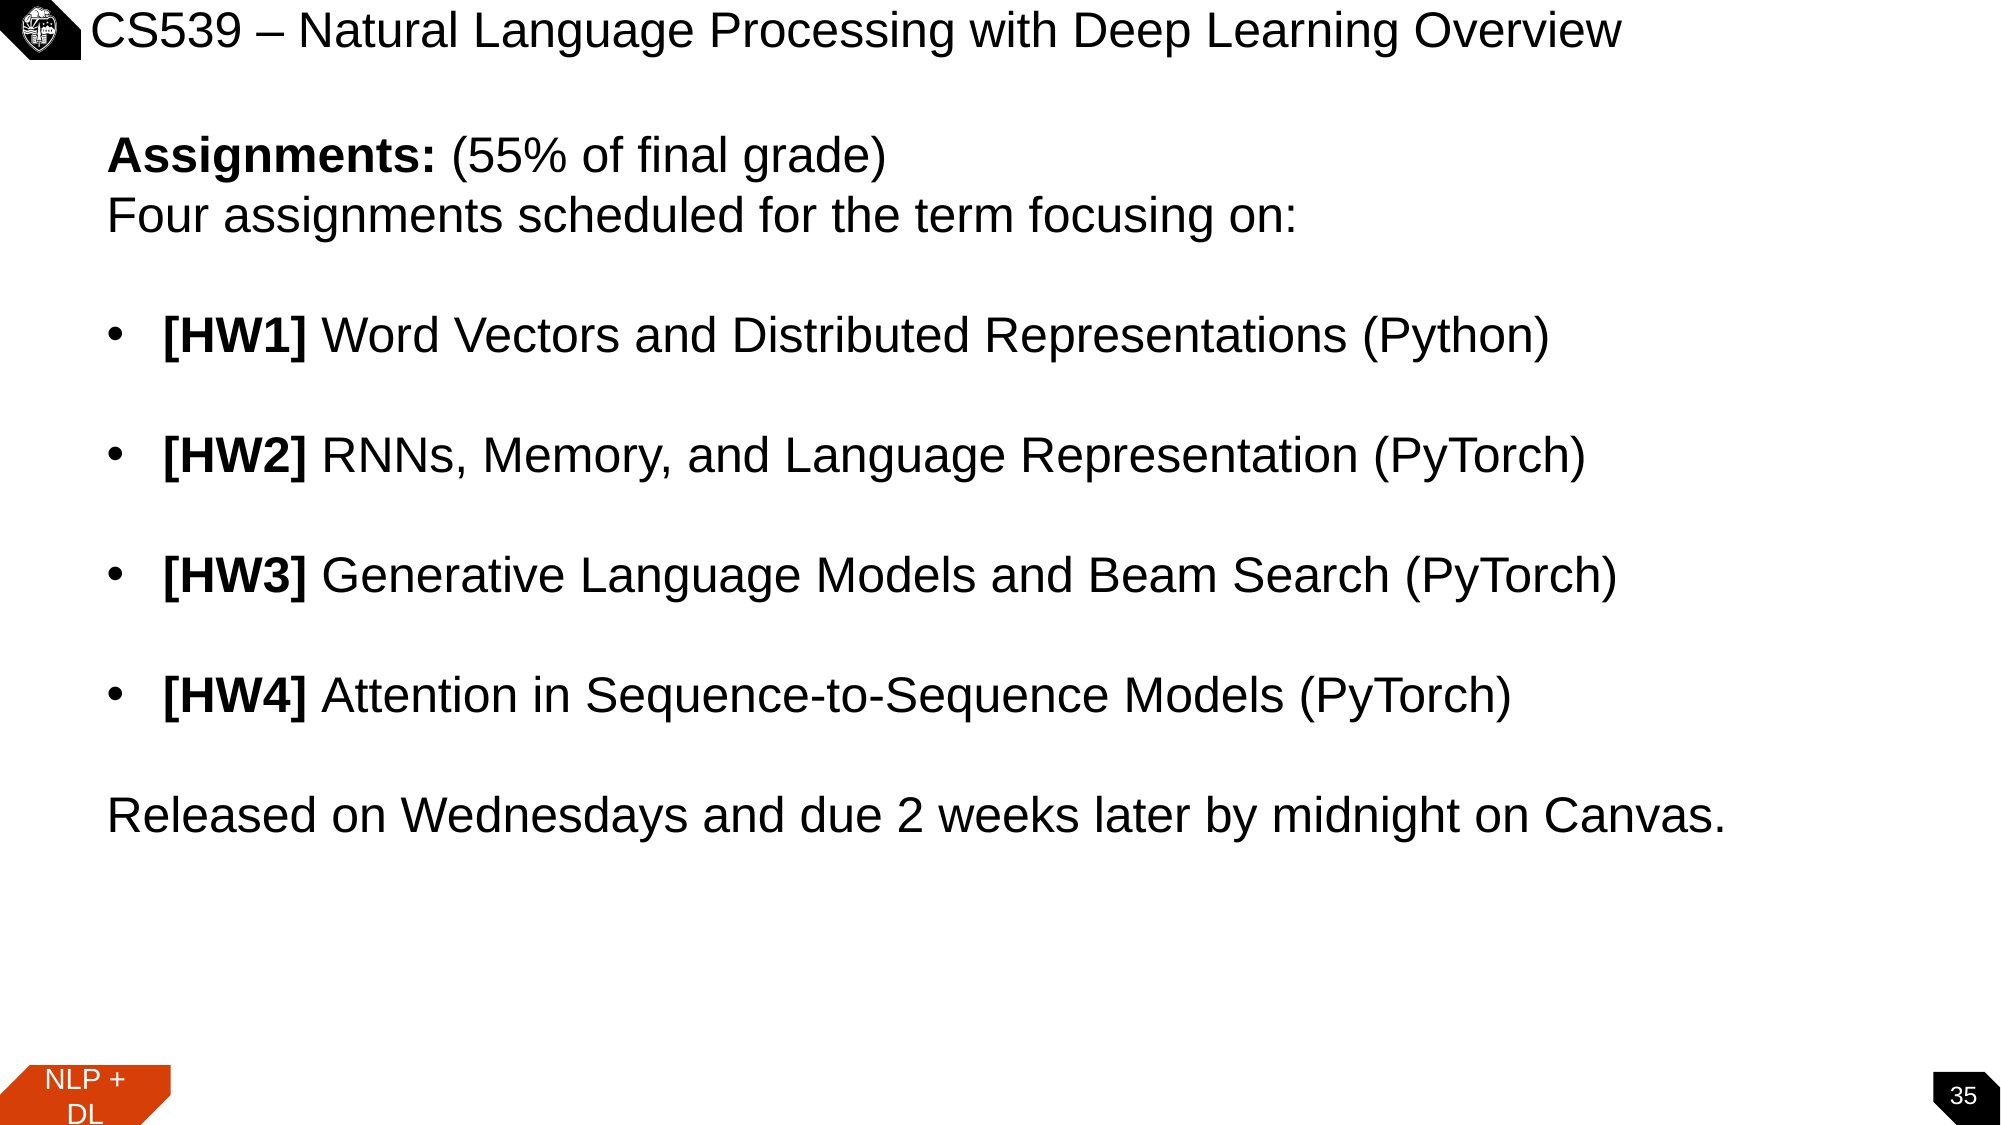

# CS539 – Natural Language Processing with Deep Learning Overview
Assignments: (55% of final grade)
Four assignments scheduled for the term focusing on:
[HW1] Word Vectors and Distributed Representations (Python)
[HW2] RNNs, Memory, and Language Representation (PyTorch)
[HW3] Generative Language Models and Beam Search (PyTorch)
[HW4] Attention in Sequence-to-Sequence Models (PyTorch)
Released on Wednesdays and due 2 weeks later by midnight on Canvas.

35